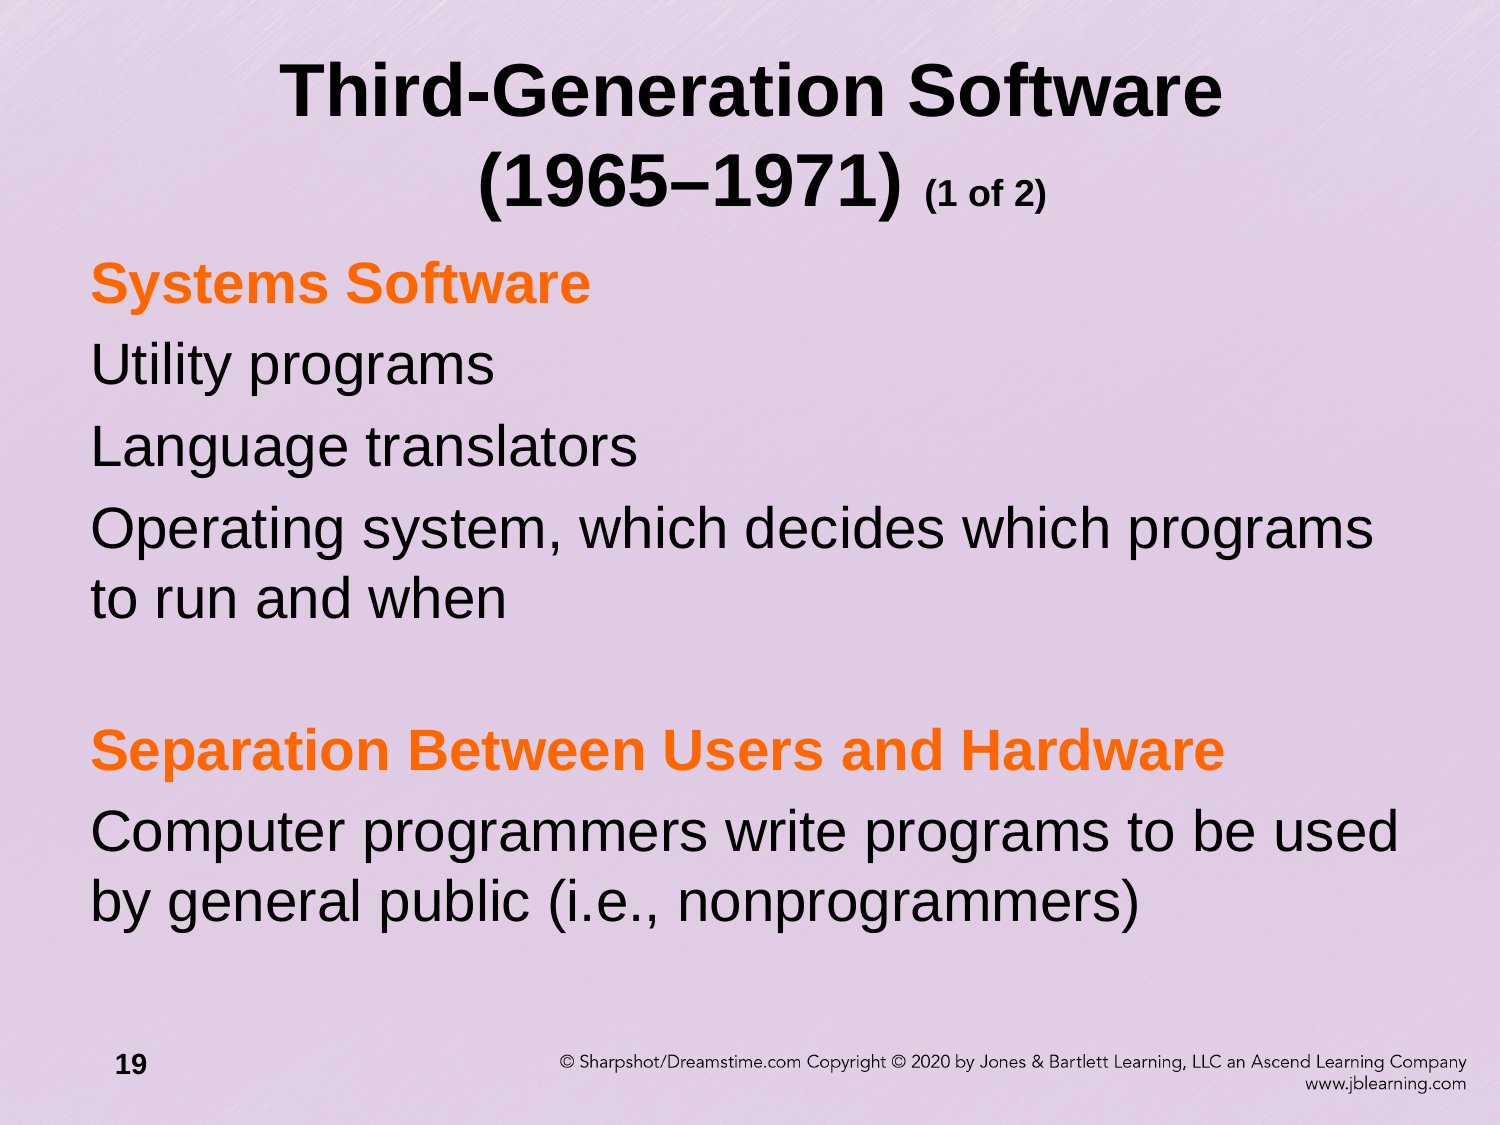

# Third-Generation Software (1965–1971) (1 of 2)
Systems Software
Utility programs
Language translators
Operating system, which decides which programs to run and when

Separation Between Users and Hardware
Computer programmers write programs to be used by general public (i.e., nonprogrammers)

19